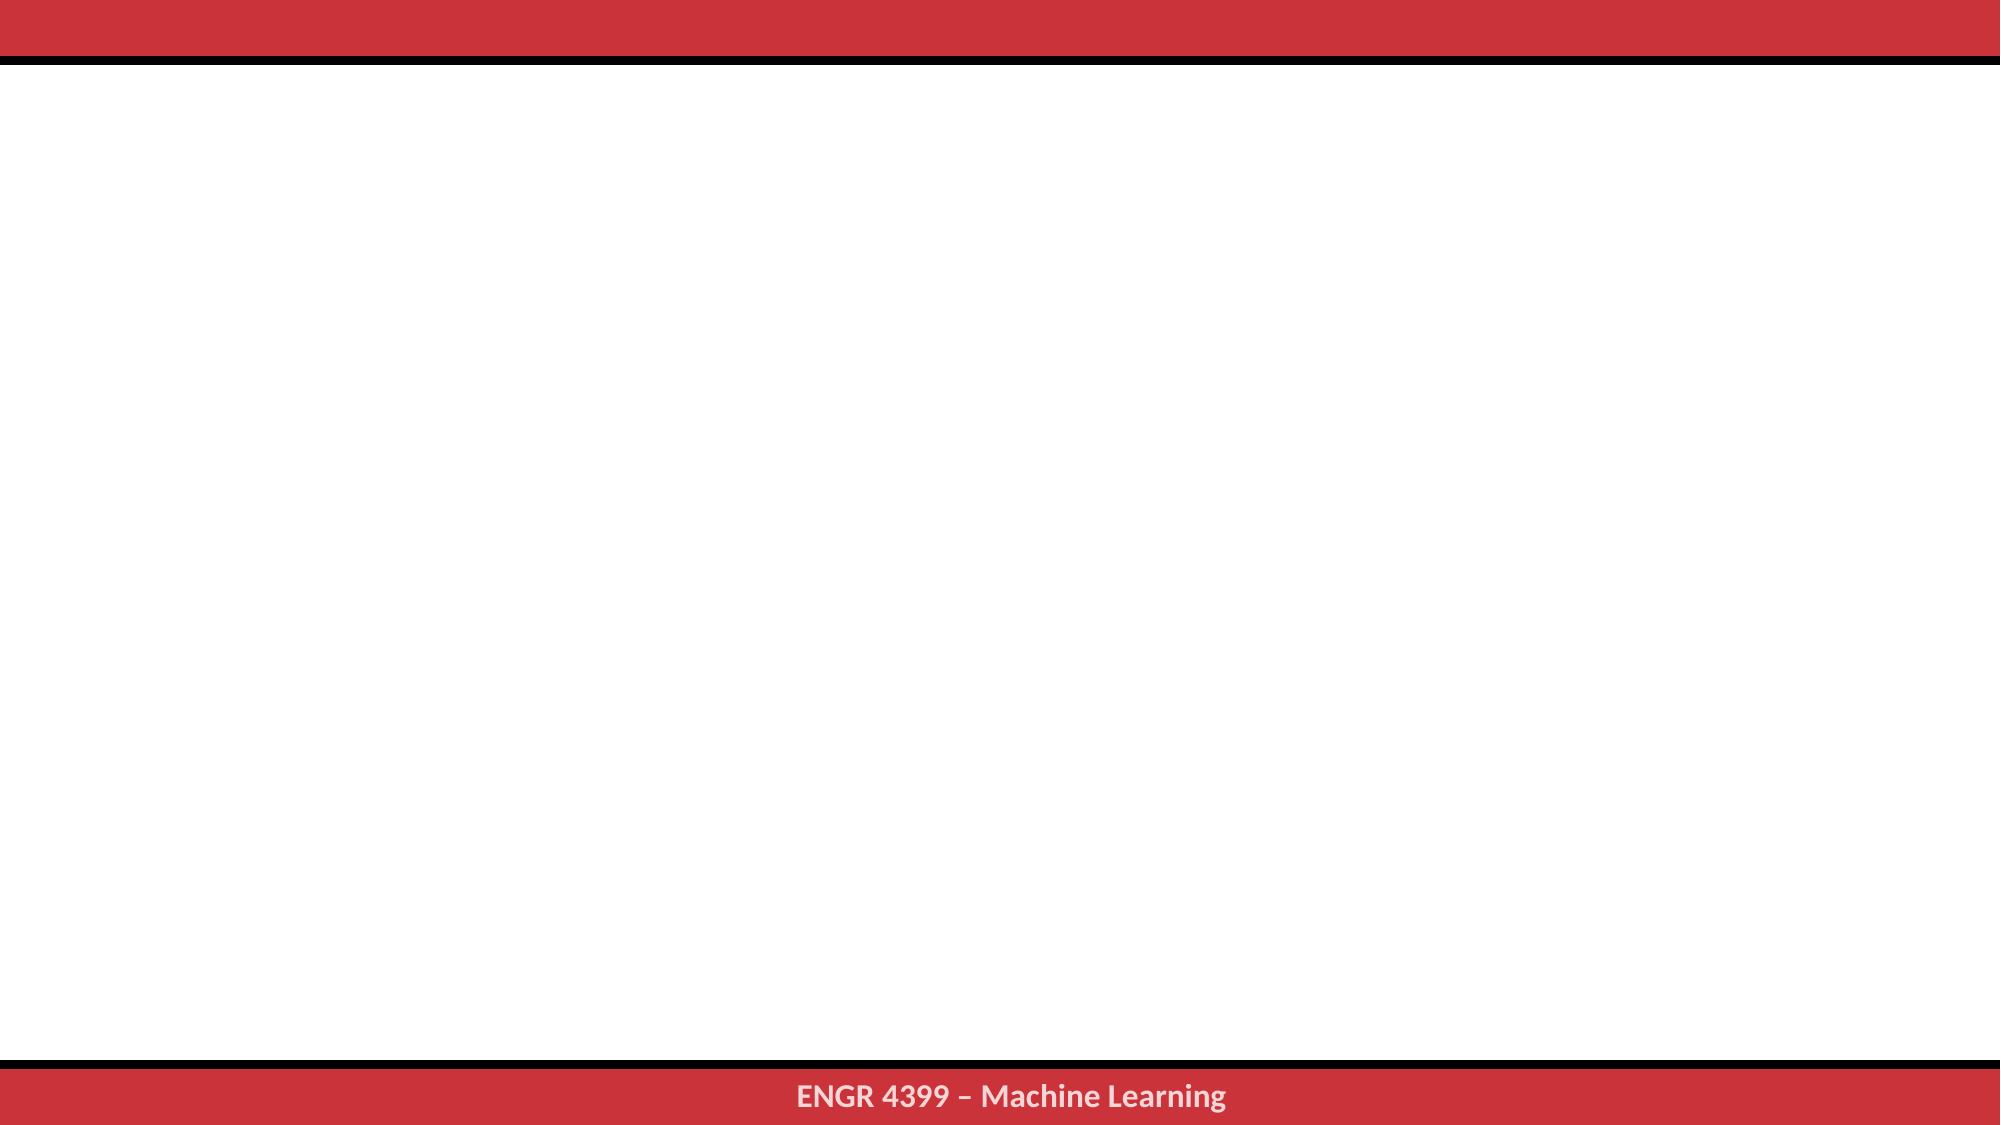

#

36
ENGR 4399 – Machine Learning